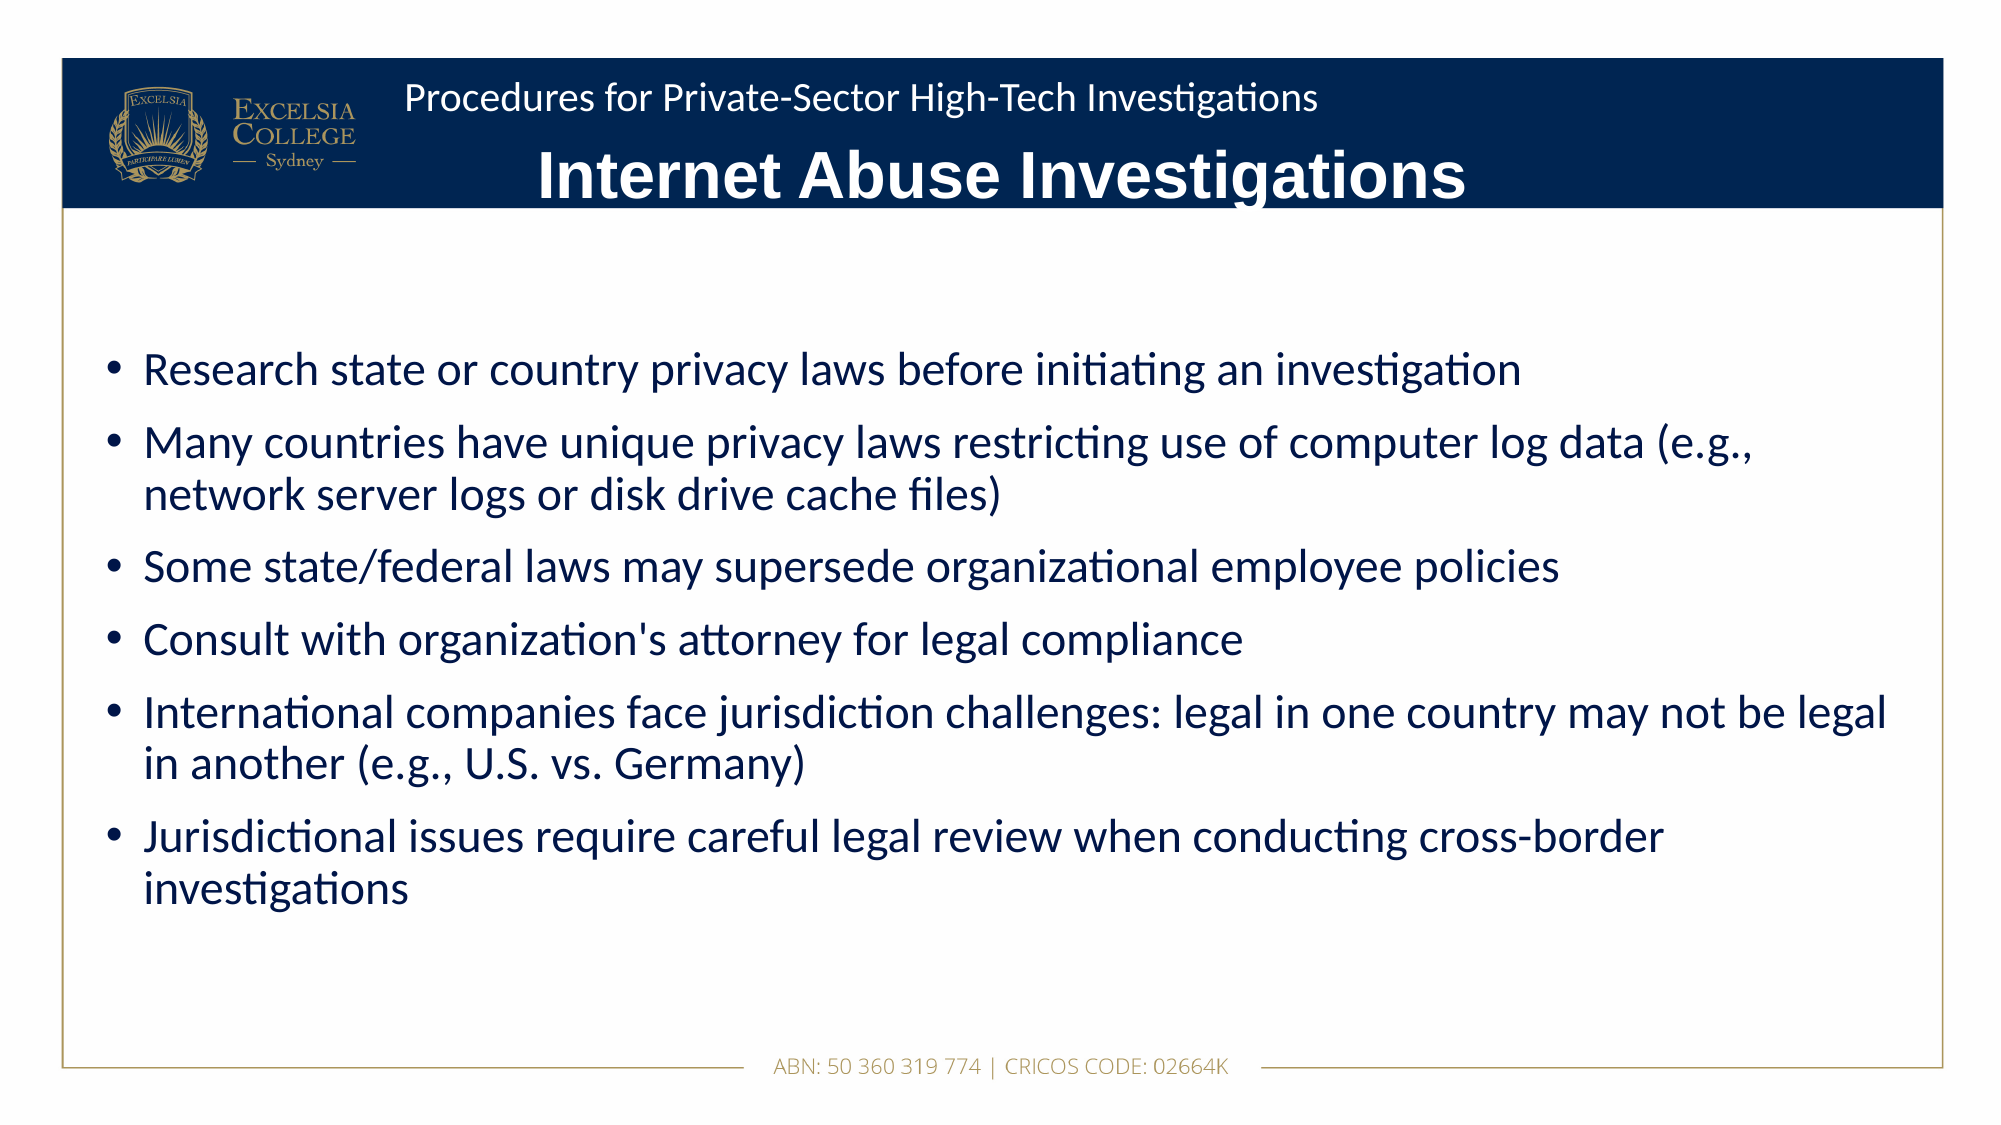

# Procedures for Private-Sector High-Tech Investigations
Internet Abuse Investigations
Research state or country privacy laws before initiating an investigation
Many countries have unique privacy laws restricting use of computer log data (e.g., network server logs or disk drive cache files)
Some state/federal laws may supersede organizational employee policies
Consult with organization's attorney for legal compliance
International companies face jurisdiction challenges: legal in one country may not be legal in another (e.g., U.S. vs. Germany)
Jurisdictional issues require careful legal review when conducting cross-border investigations